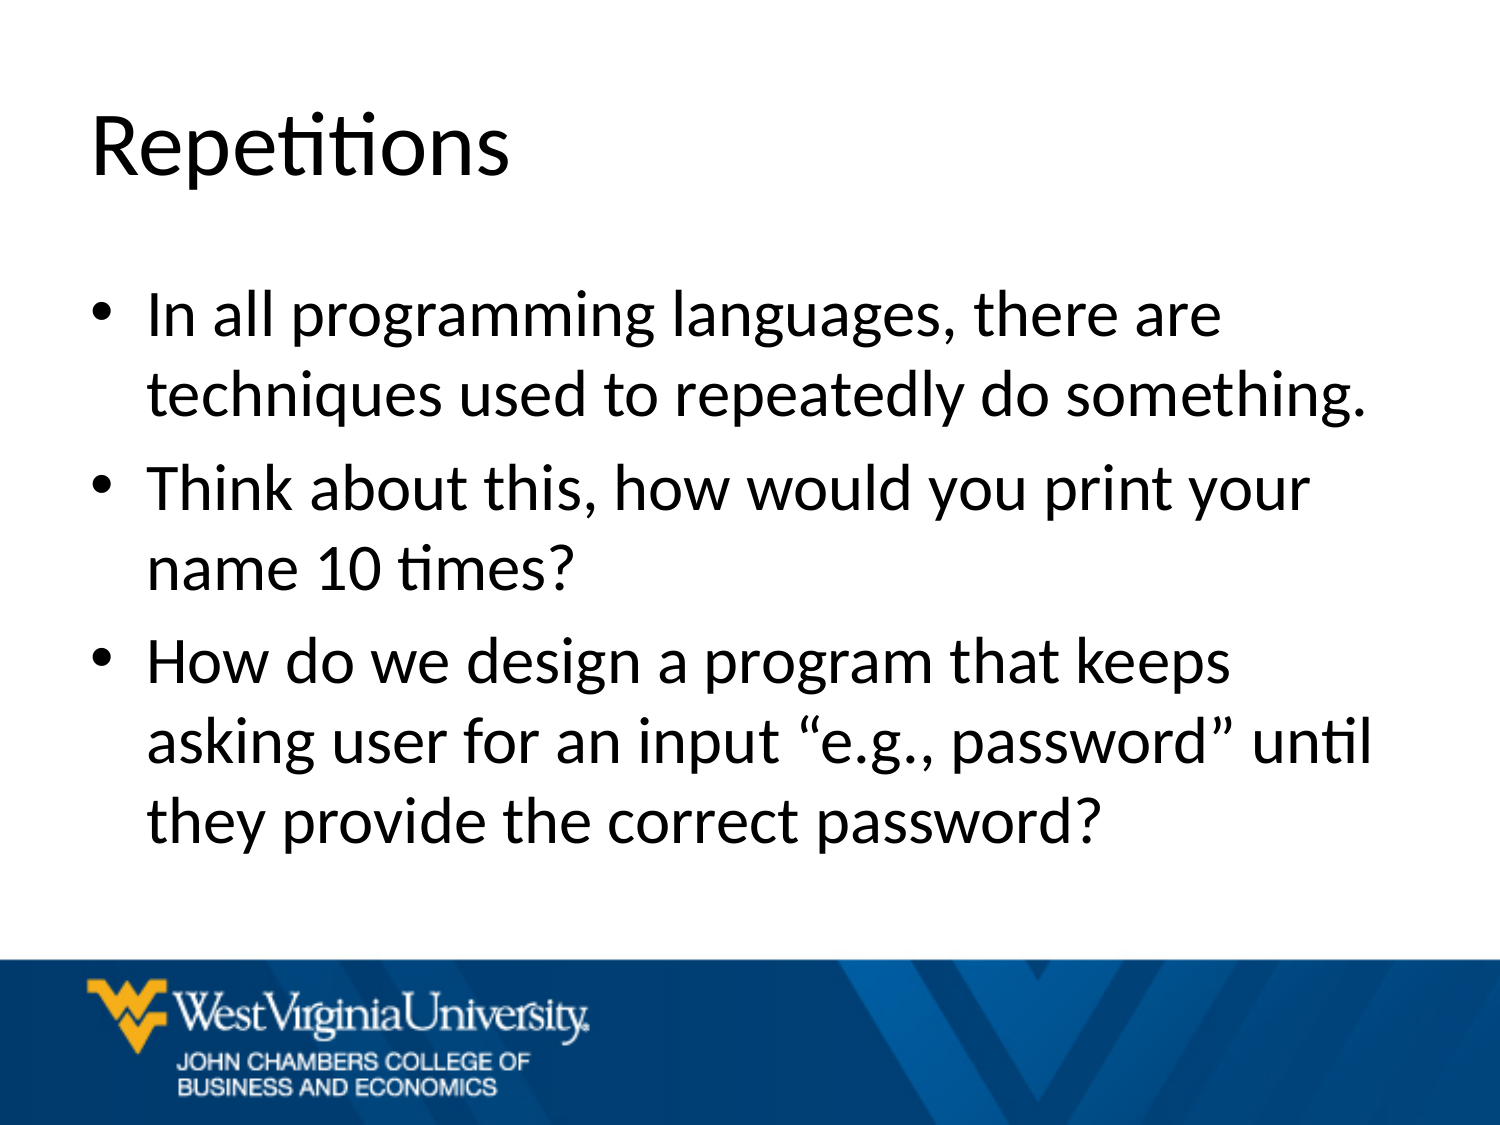

# Repetitions
In all programming languages, there are techniques used to repeatedly do something.
Think about this, how would you print your name 10 times?
How do we design a program that keeps asking user for an input “e.g., password” until they provide the correct password?